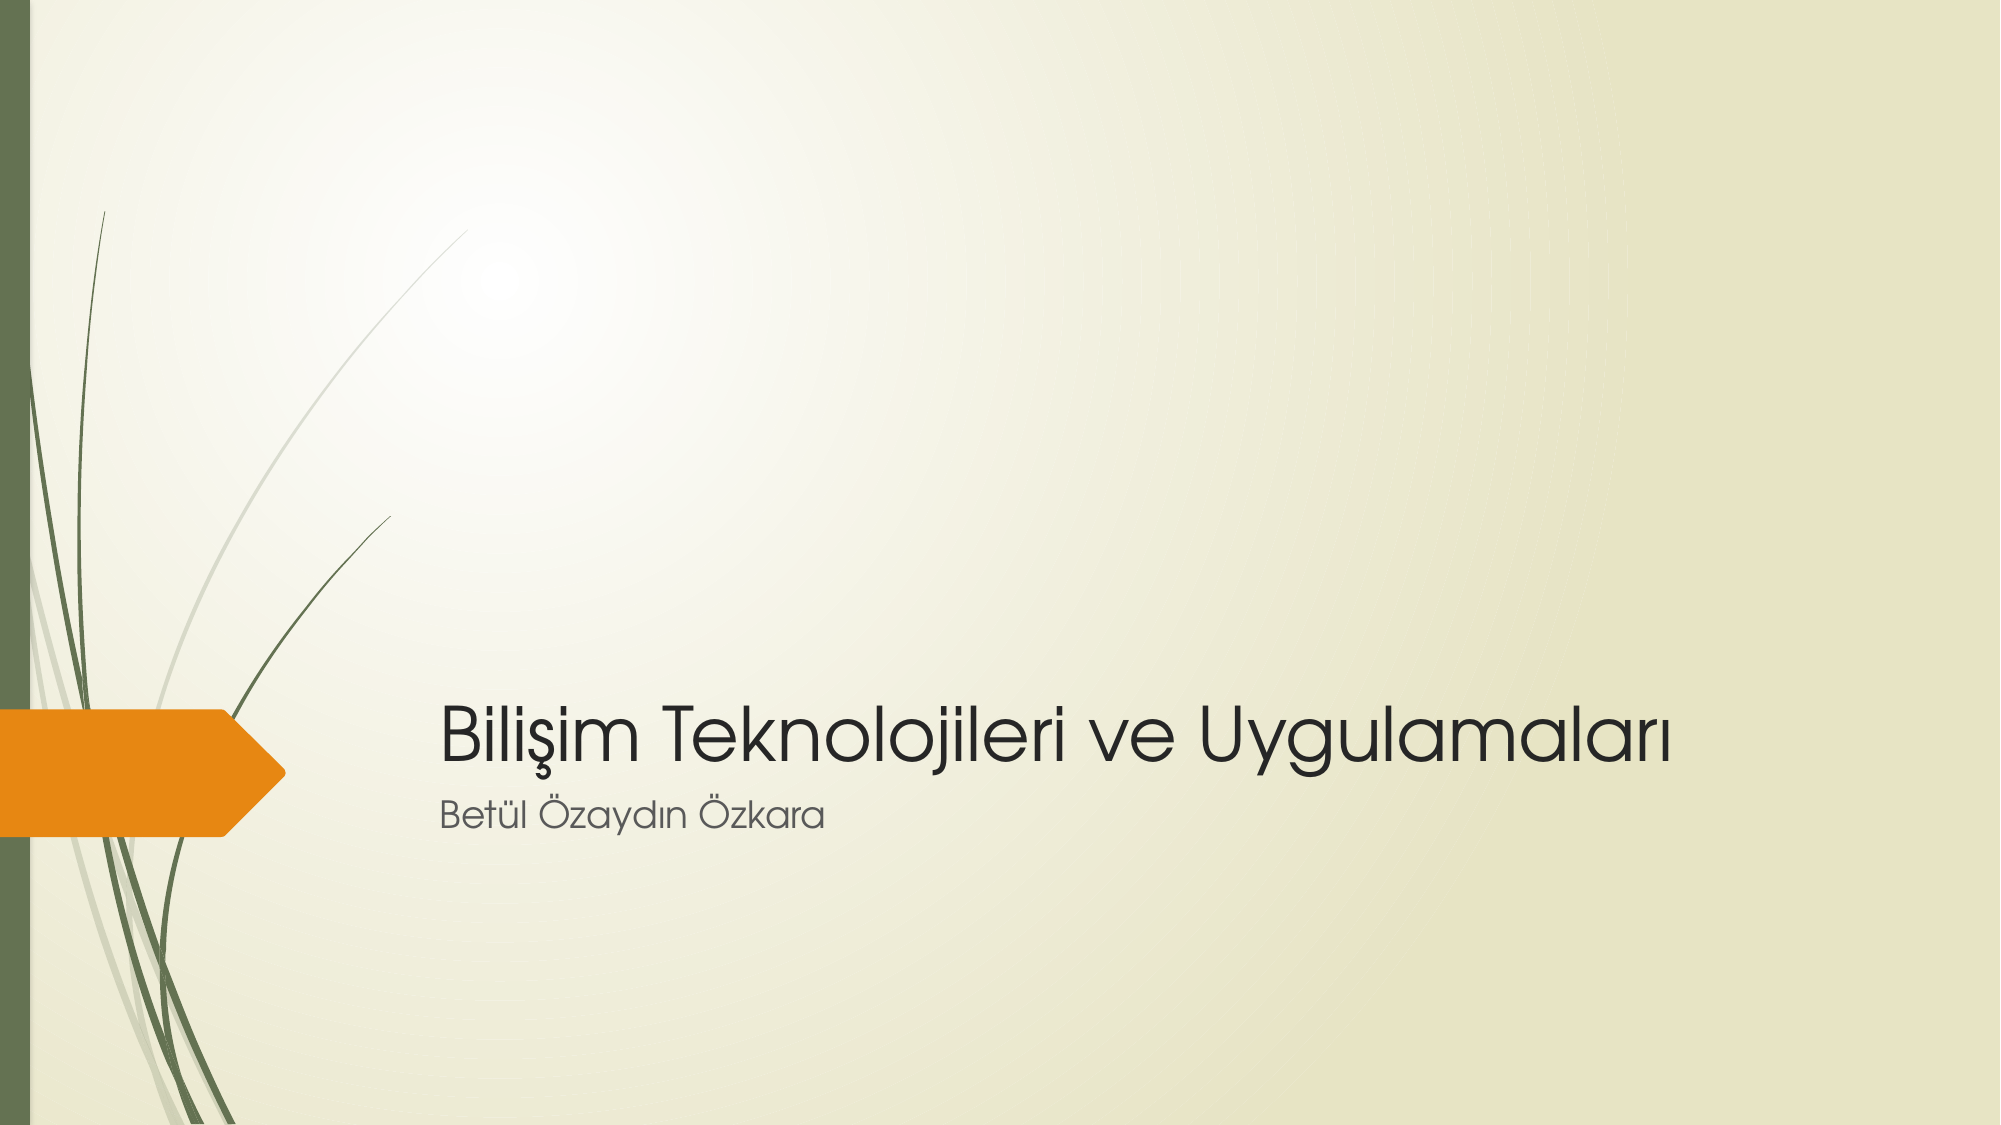

# Bilişim Teknolojileri ve Uygulamaları
Betül Özaydın Özkara